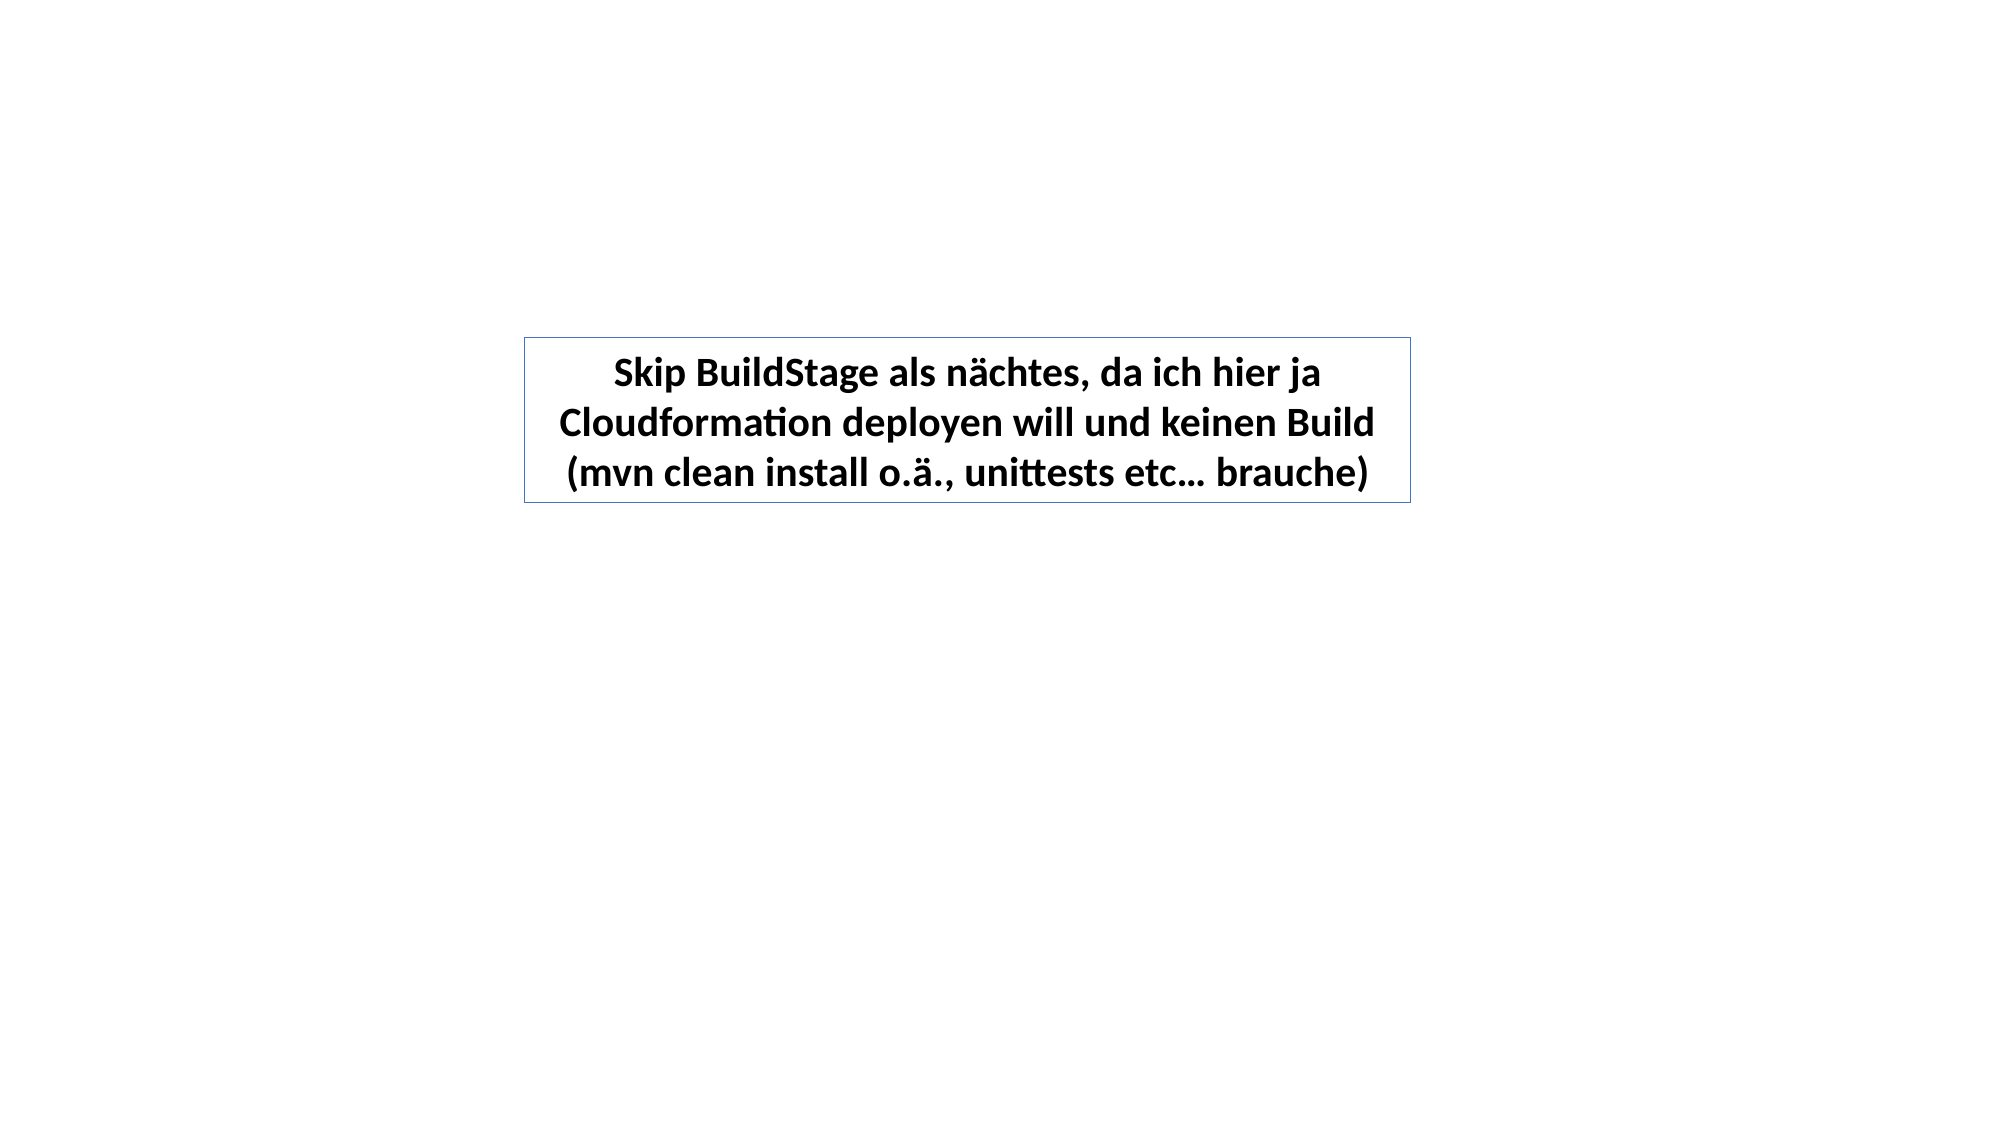

Skip BuildStage als nächtes, da ich hier ja Cloudformation deployen will und keinen Build (mvn clean install o.ä., unittests etc… brauche)